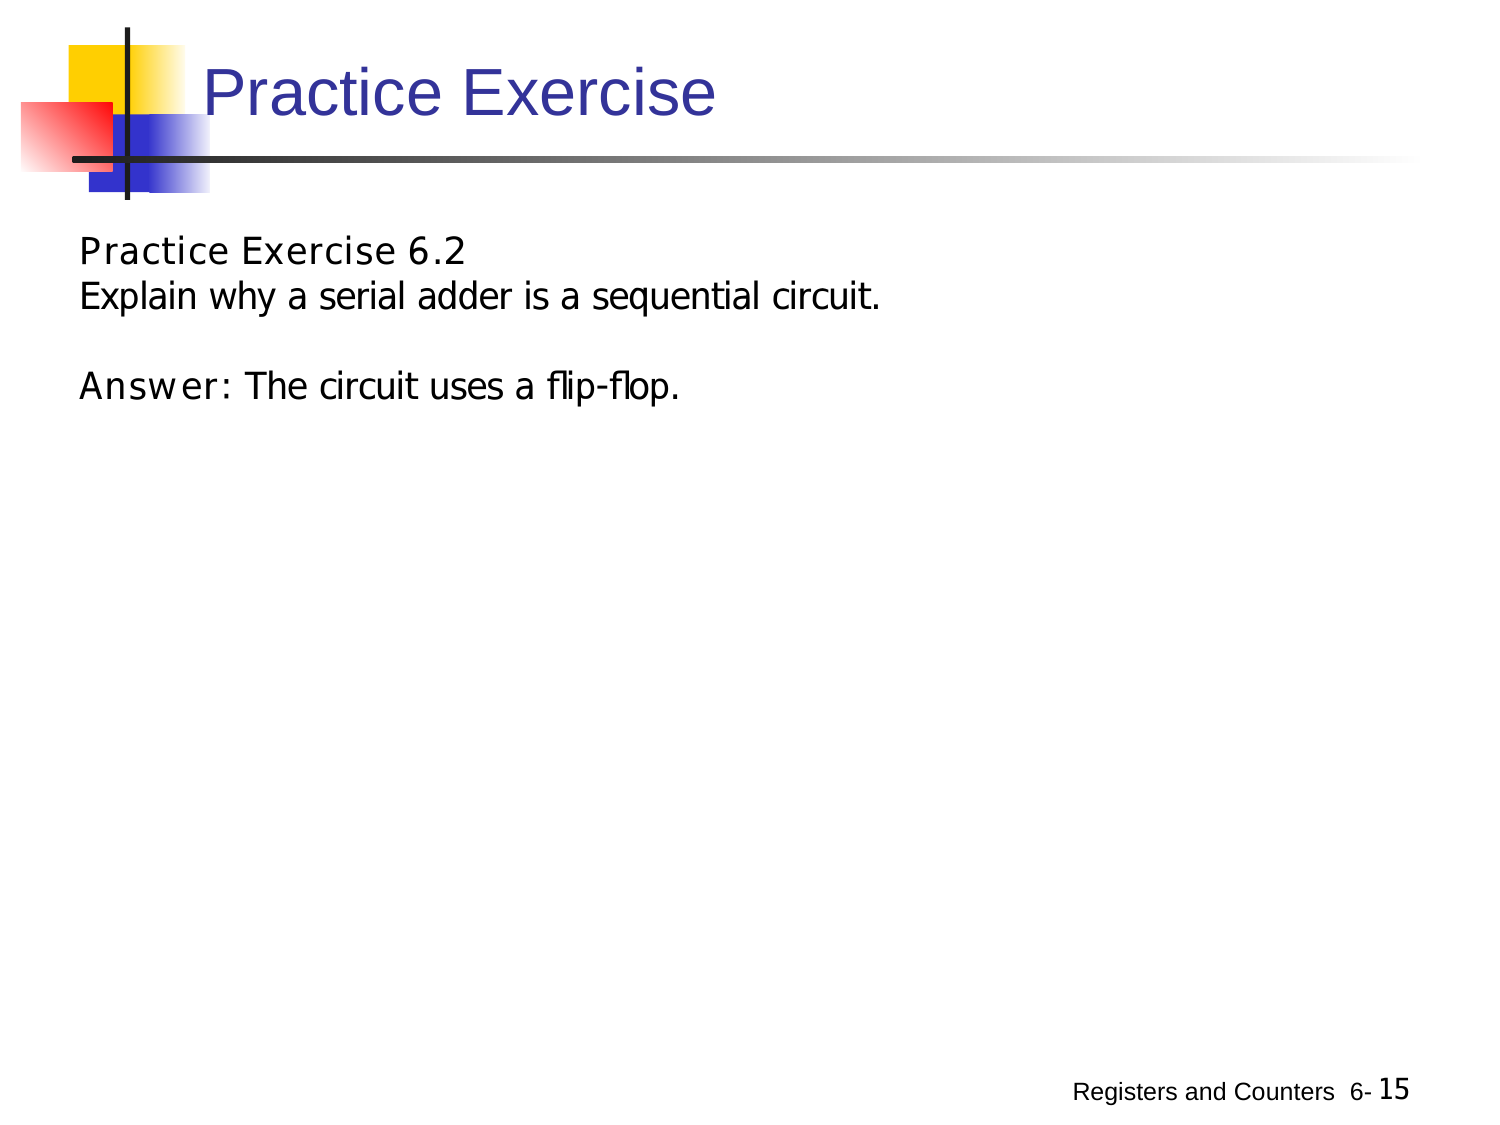

# Practice Exercise
Practice Exercise 6.2
Explain why a serial adder is a sequential circuit.

Answer: The circuit uses a flip-flop.
15